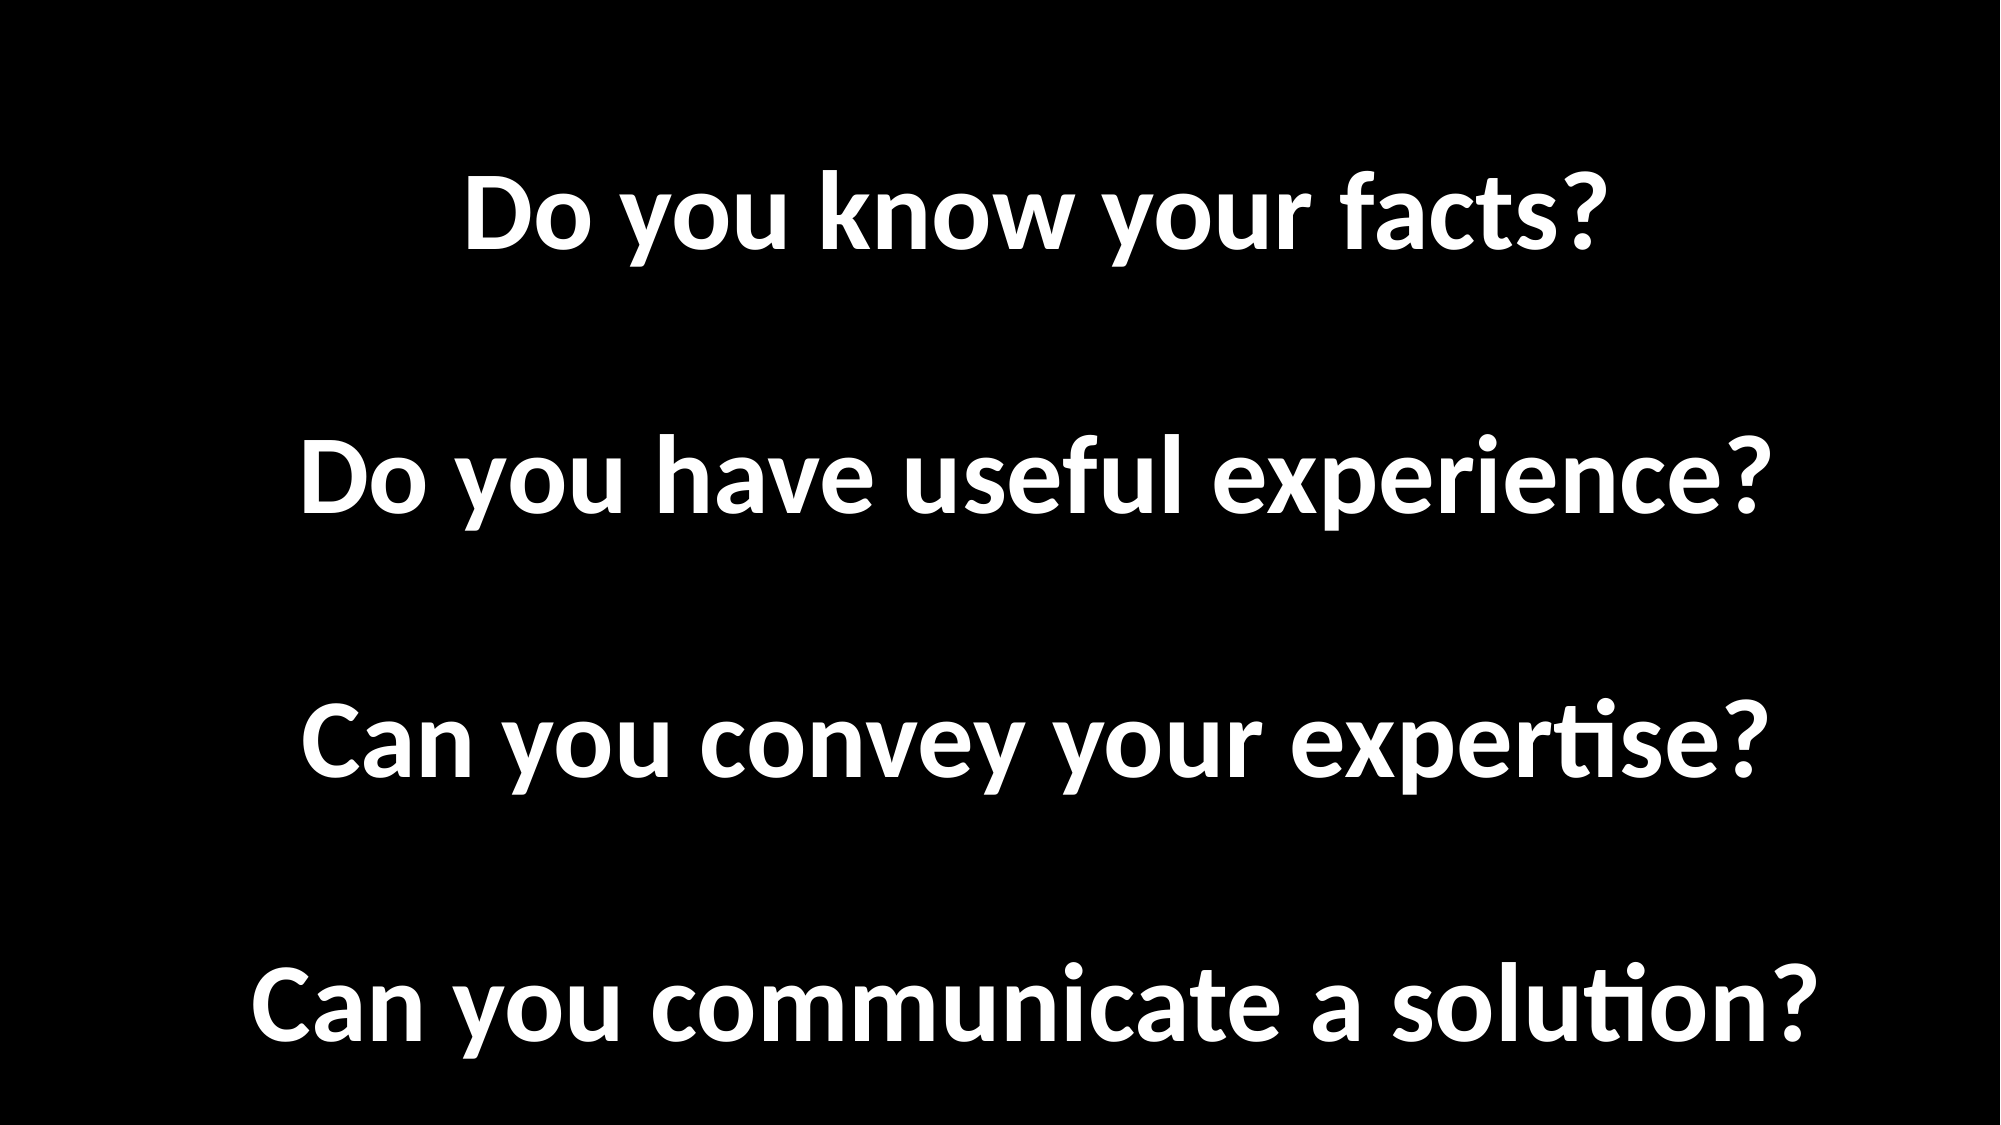

Do you know your facts?

Do you have useful experience?

Can you convey your expertise?

Can you communicate a solution?